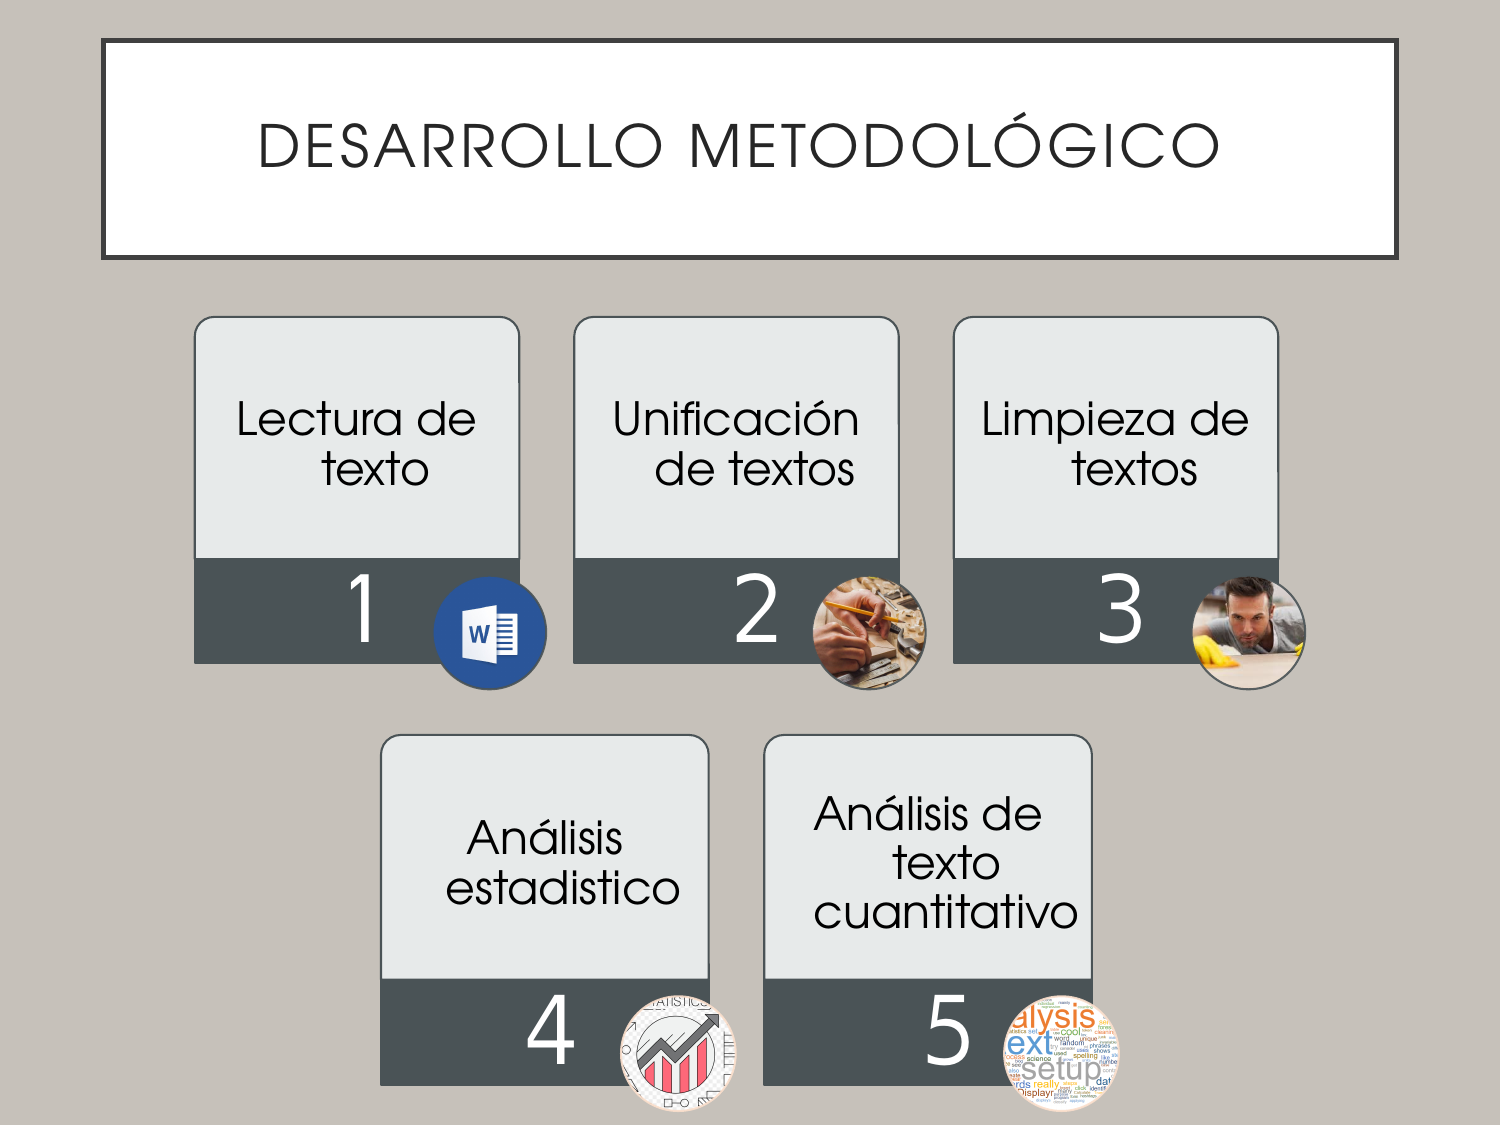

# Desarrollo metodológico
Lectura de texto
   1
Unificación de textos
    2
Limpieza de textos
   3
Análisis estadistico
   4
Análisis de texto cuantitativo
    5